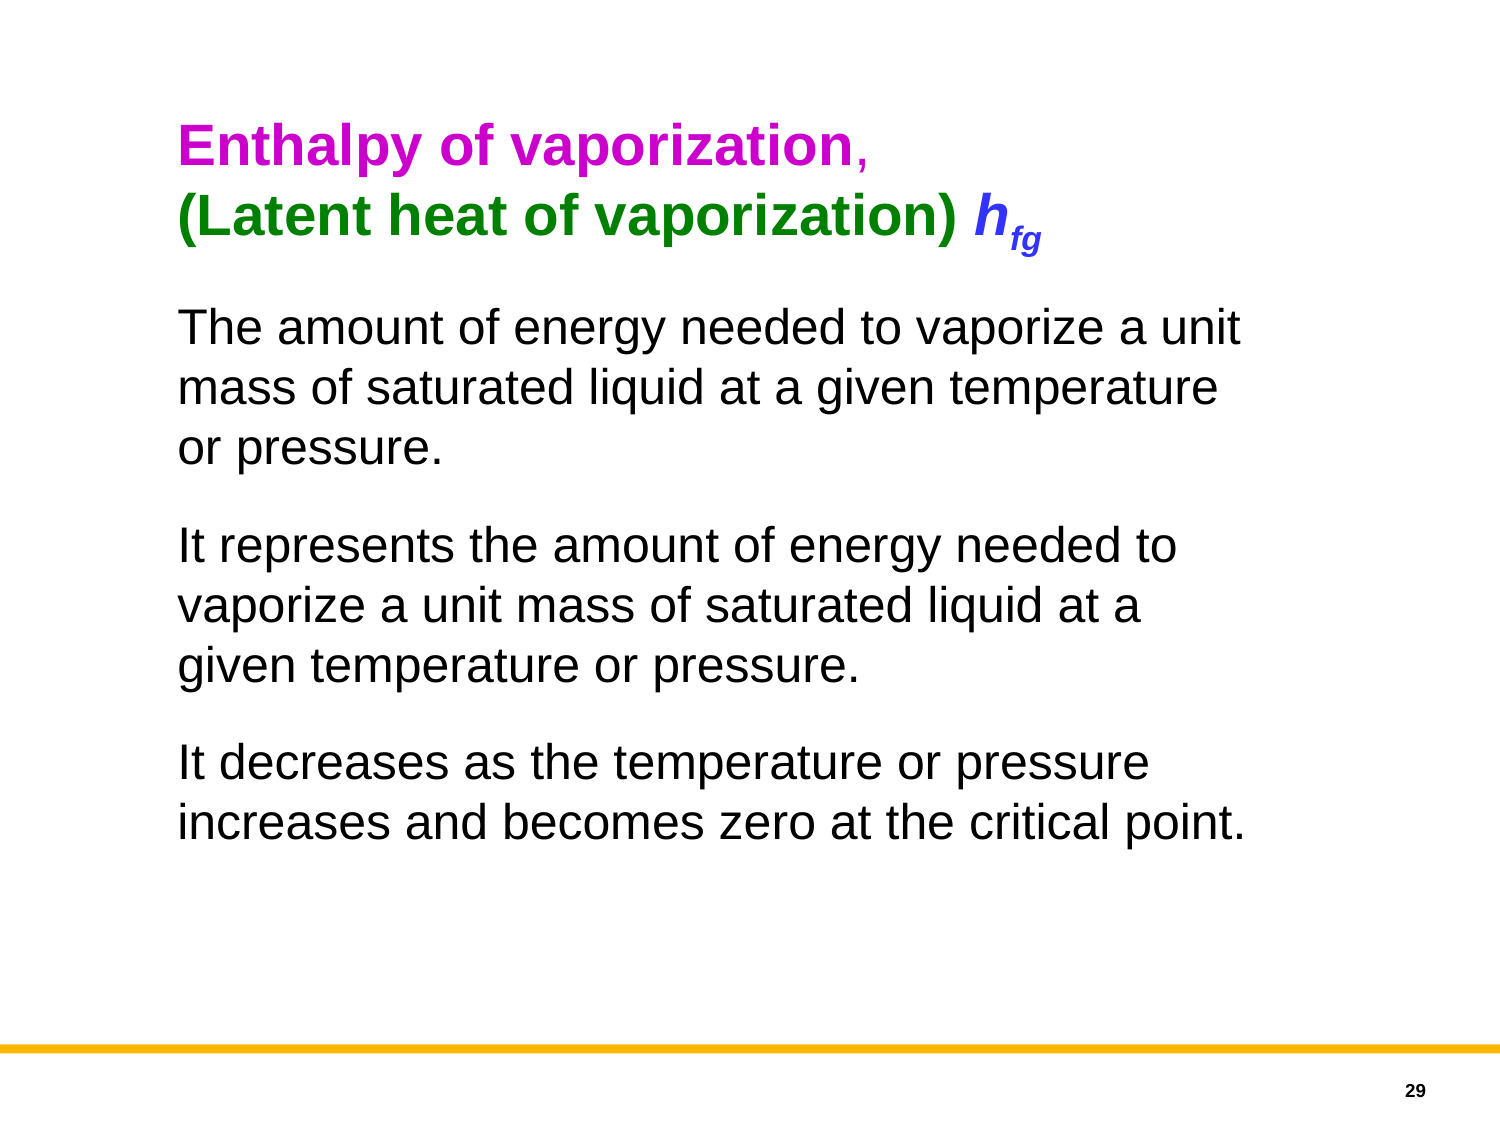

Enthalpy of vaporization,              (Latent heat of vaporization) hfg
The amount of energy needed to vaporize a unit mass of saturated liquid at a given temperature or pressure.
It represents the amount of energy needed to vaporize a unit mass of saturated liquid at a given temperature or pressure.
It decreases as the temperature or pressure increases and becomes zero at the critical point.
29